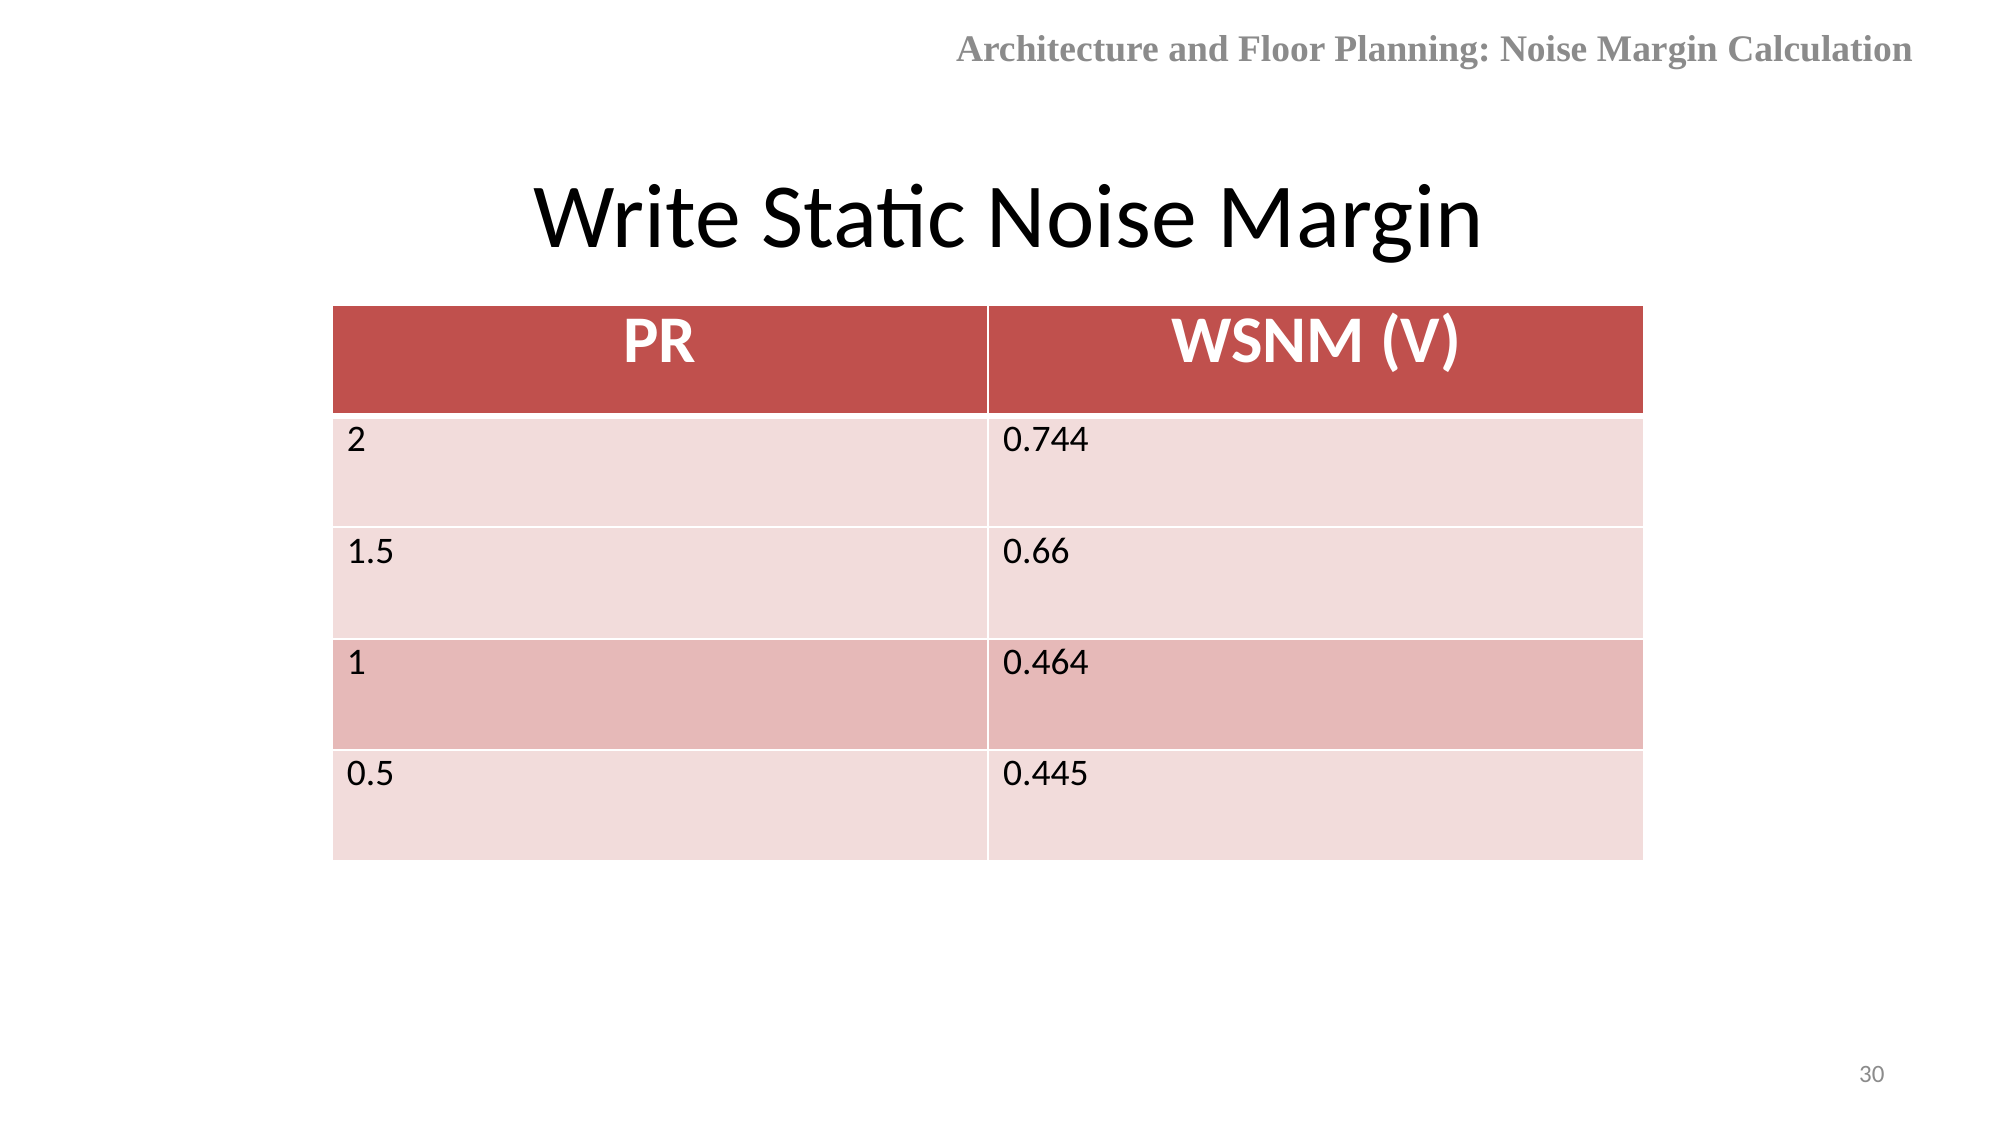

Architecture and Floor Planning: Noise Margin Calculation
# Write Static Noise Margin
| PR | WSNM (V) |
| --- | --- |
| 2 | 0.744 |
| 1.5 | 0.66 |
| 1 | 0.464 |
| 0.5 | 0.445 |
30